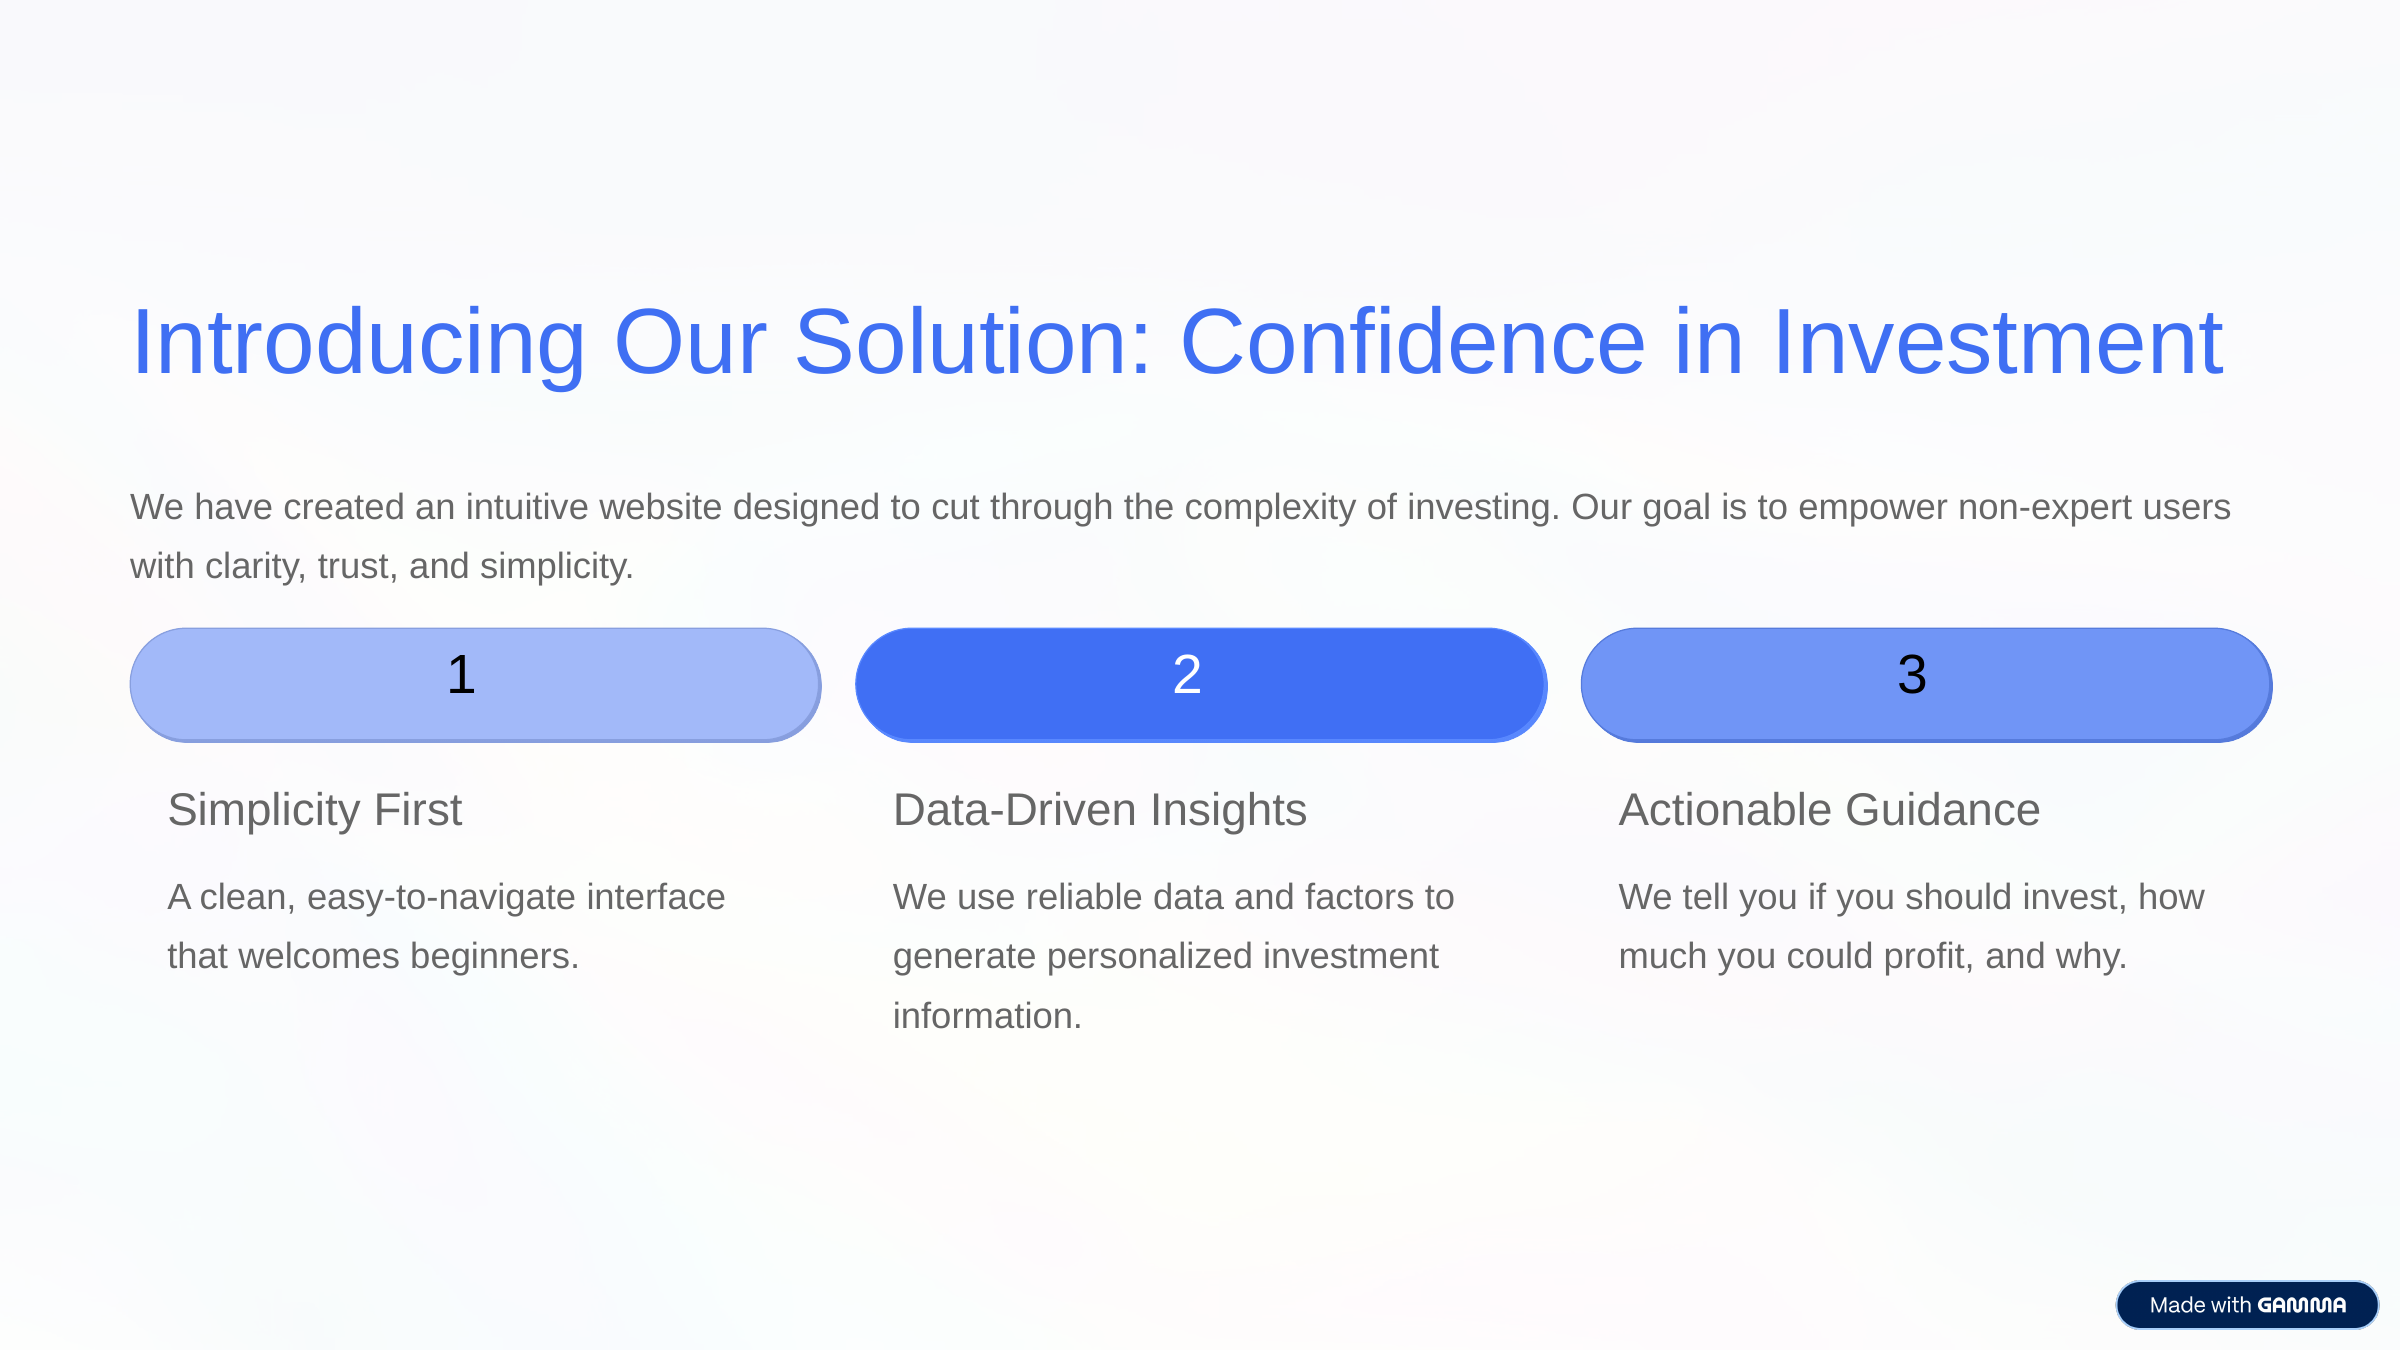

Introducing Our Solution: Confidence in Investment
We have created an intuitive website designed to cut through the complexity of investing. Our goal is to empower non-expert users with clarity, trust, and simplicity.

1
2
3
Simplicity First
Data-Driven Insights
Actionable Guidance
A clean, easy-to-navigate interface that welcomes beginners.
We use reliable data and factors to generate personalized investment information.
We tell you if you should invest, how much you could profit, and why.